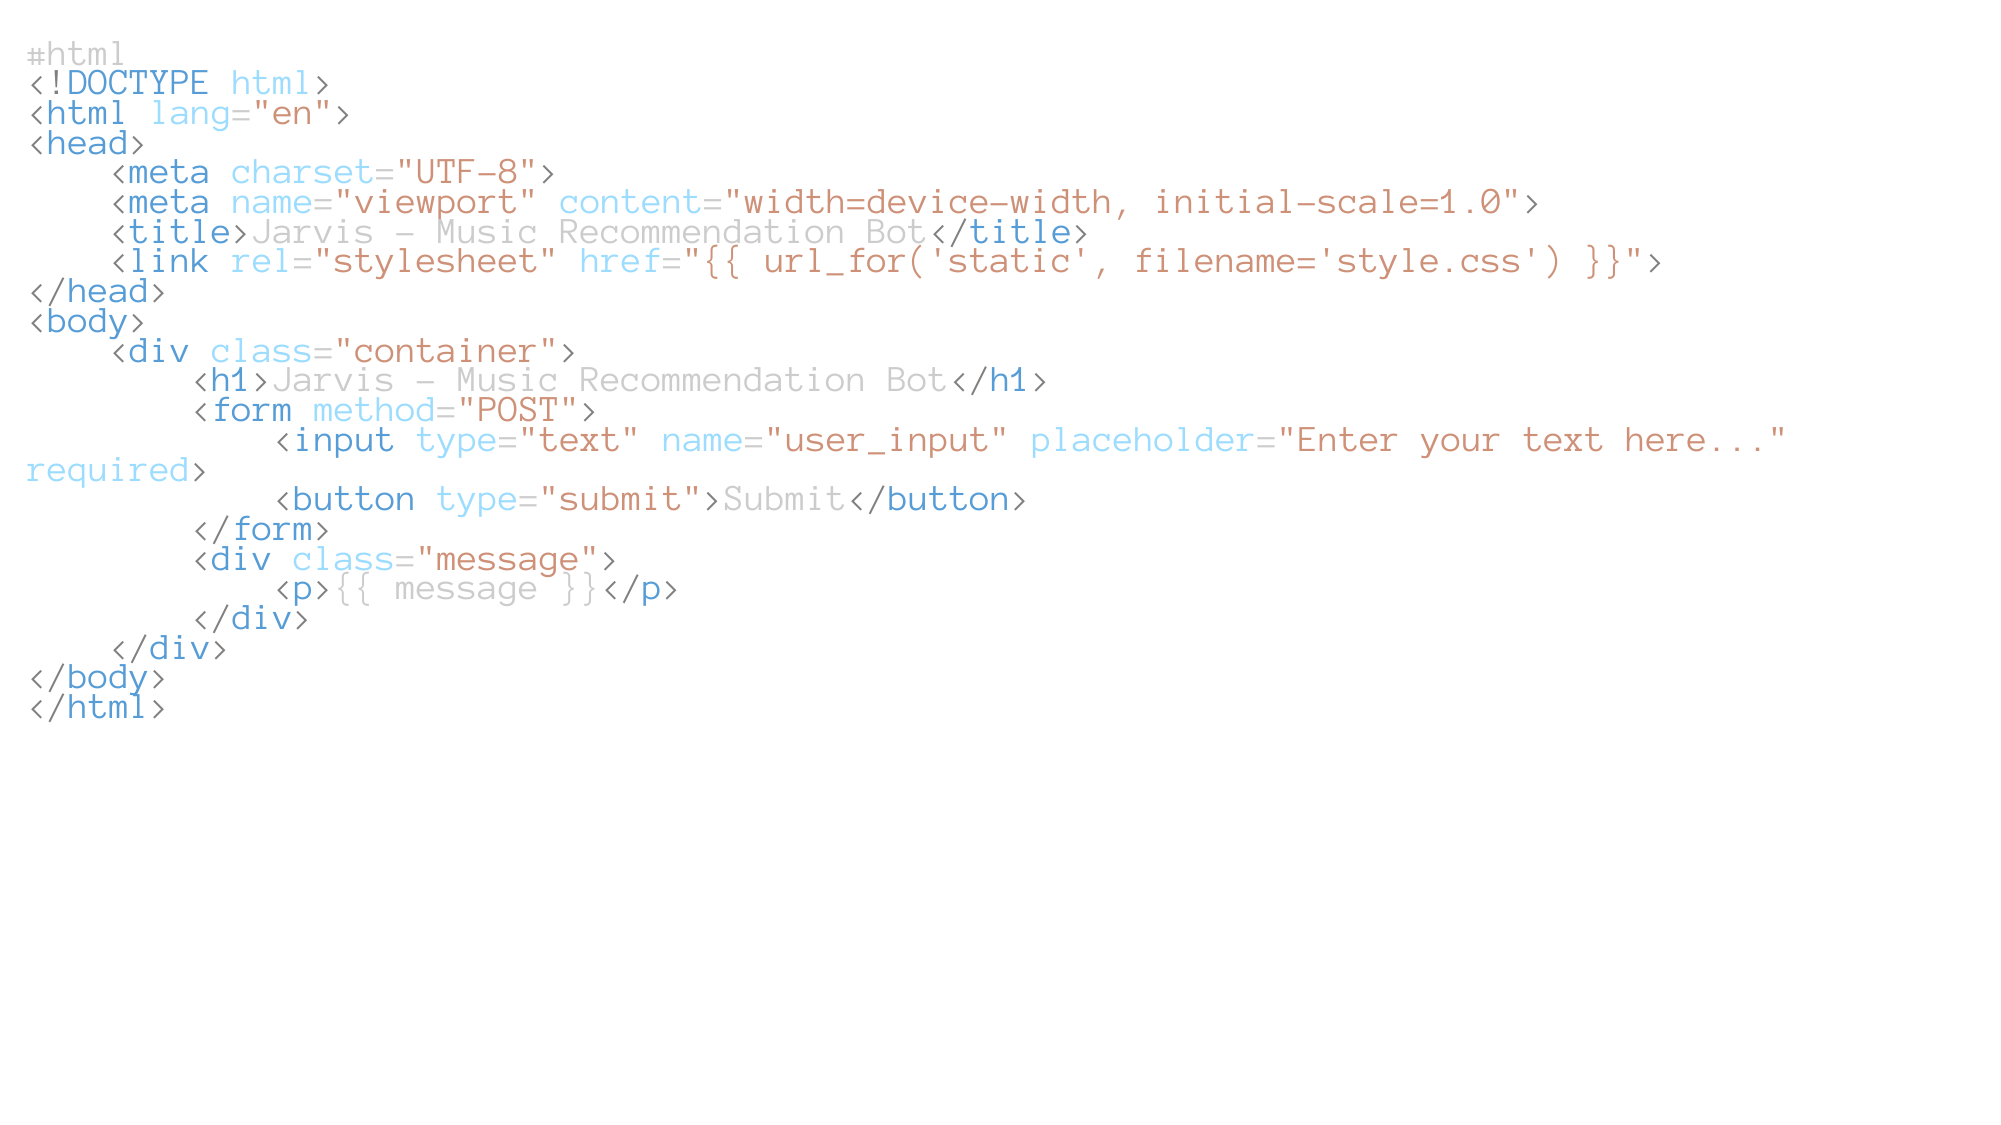

#html
<!DOCTYPE html>
<html lang="en">
<head>
    <meta charset="UTF-8">
    <meta name="viewport" content="width=device-width, initial-scale=1.0">
    <title>Jarvis - Music Recommendation Bot</title>
    <link rel="stylesheet" href="{{ url_for('static', filename='style.css') }}">
</head>
<body>
    <div class="container">
        <h1>Jarvis - Music Recommendation Bot</h1>
        <form method="POST">
            <input type="text" name="user_input" placeholder="Enter your text here..." required>
            <button type="submit">Submit</button>
        </form>
        <div class="message">
            <p>{{ message }}</p>
        </div>
    </div>
</body>
</html>